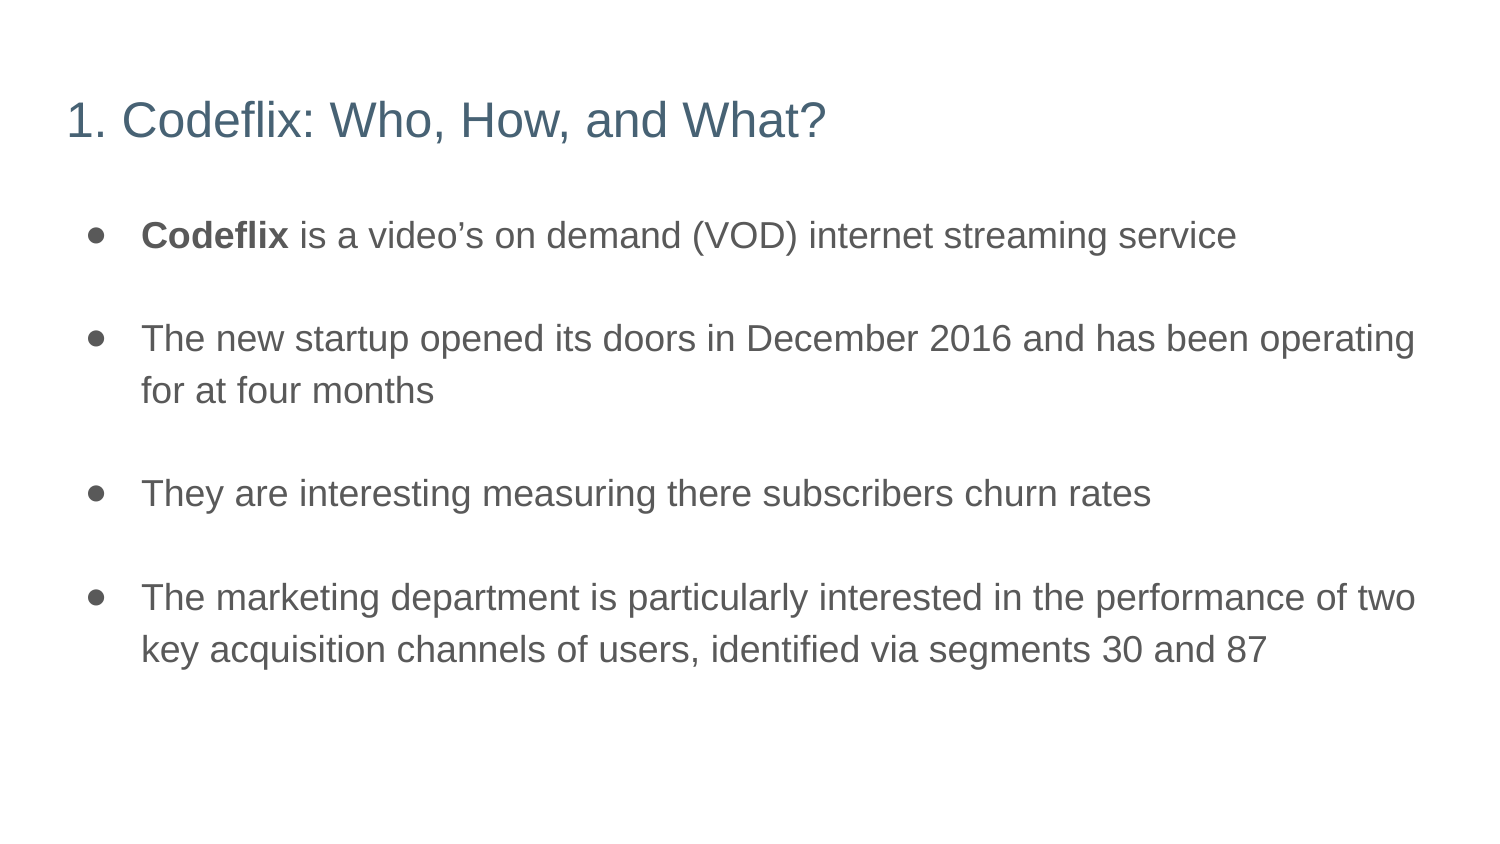

# 1. Codeflix: Who, How, and What?
Codeflix is a video’s on demand (VOD) internet streaming service

The new startup opened its doors in December 2016 and has been operating for at four months

They are interesting measuring there subscribers churn rates

The marketing department is particularly interested in the performance of two key acquisition channels of users, identified via segments 30 and 87